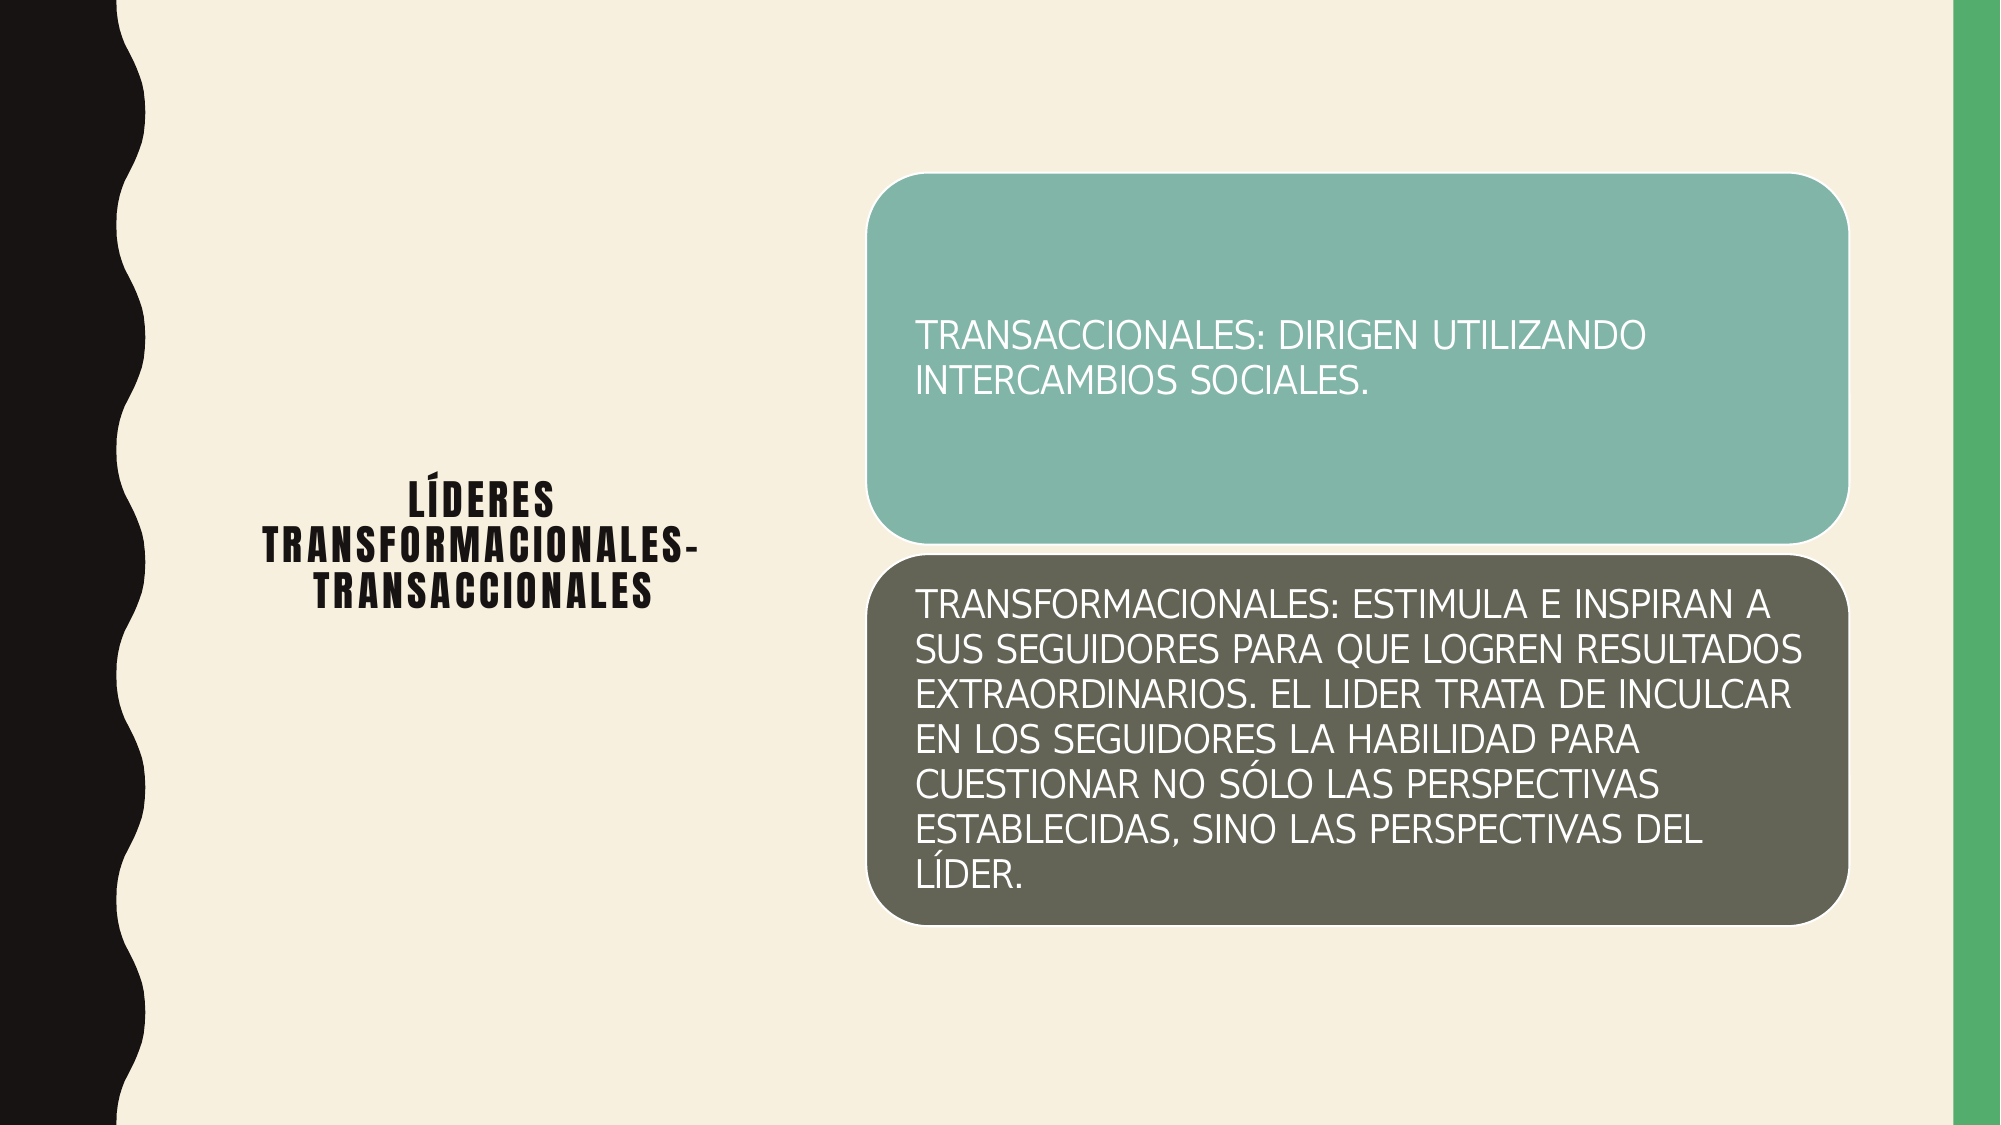

TRANSACCIONALES: DIRIGEN UTILIZANDO INTERCAMBIOS SOCIALES.
TRANSFORMACIONALES: ESTIMULA E INSPIRAN A SUS SEGUIDORES PARA QUE LOGREN RESULTADOS EXTRAORDINARIOS. EL LIDER TRATA DE INCULCAR EN LOS SEGUIDORES LA HABILIDAD PARA CUESTIONAR NO SÓLO LAS PERSPECTIVAS ESTABLECIDAS, SINO LAS PERSPECTIVAS DEL LÍDER.
# LÍDERES TRANSFORMACIONALES-TRANSACCIONALES